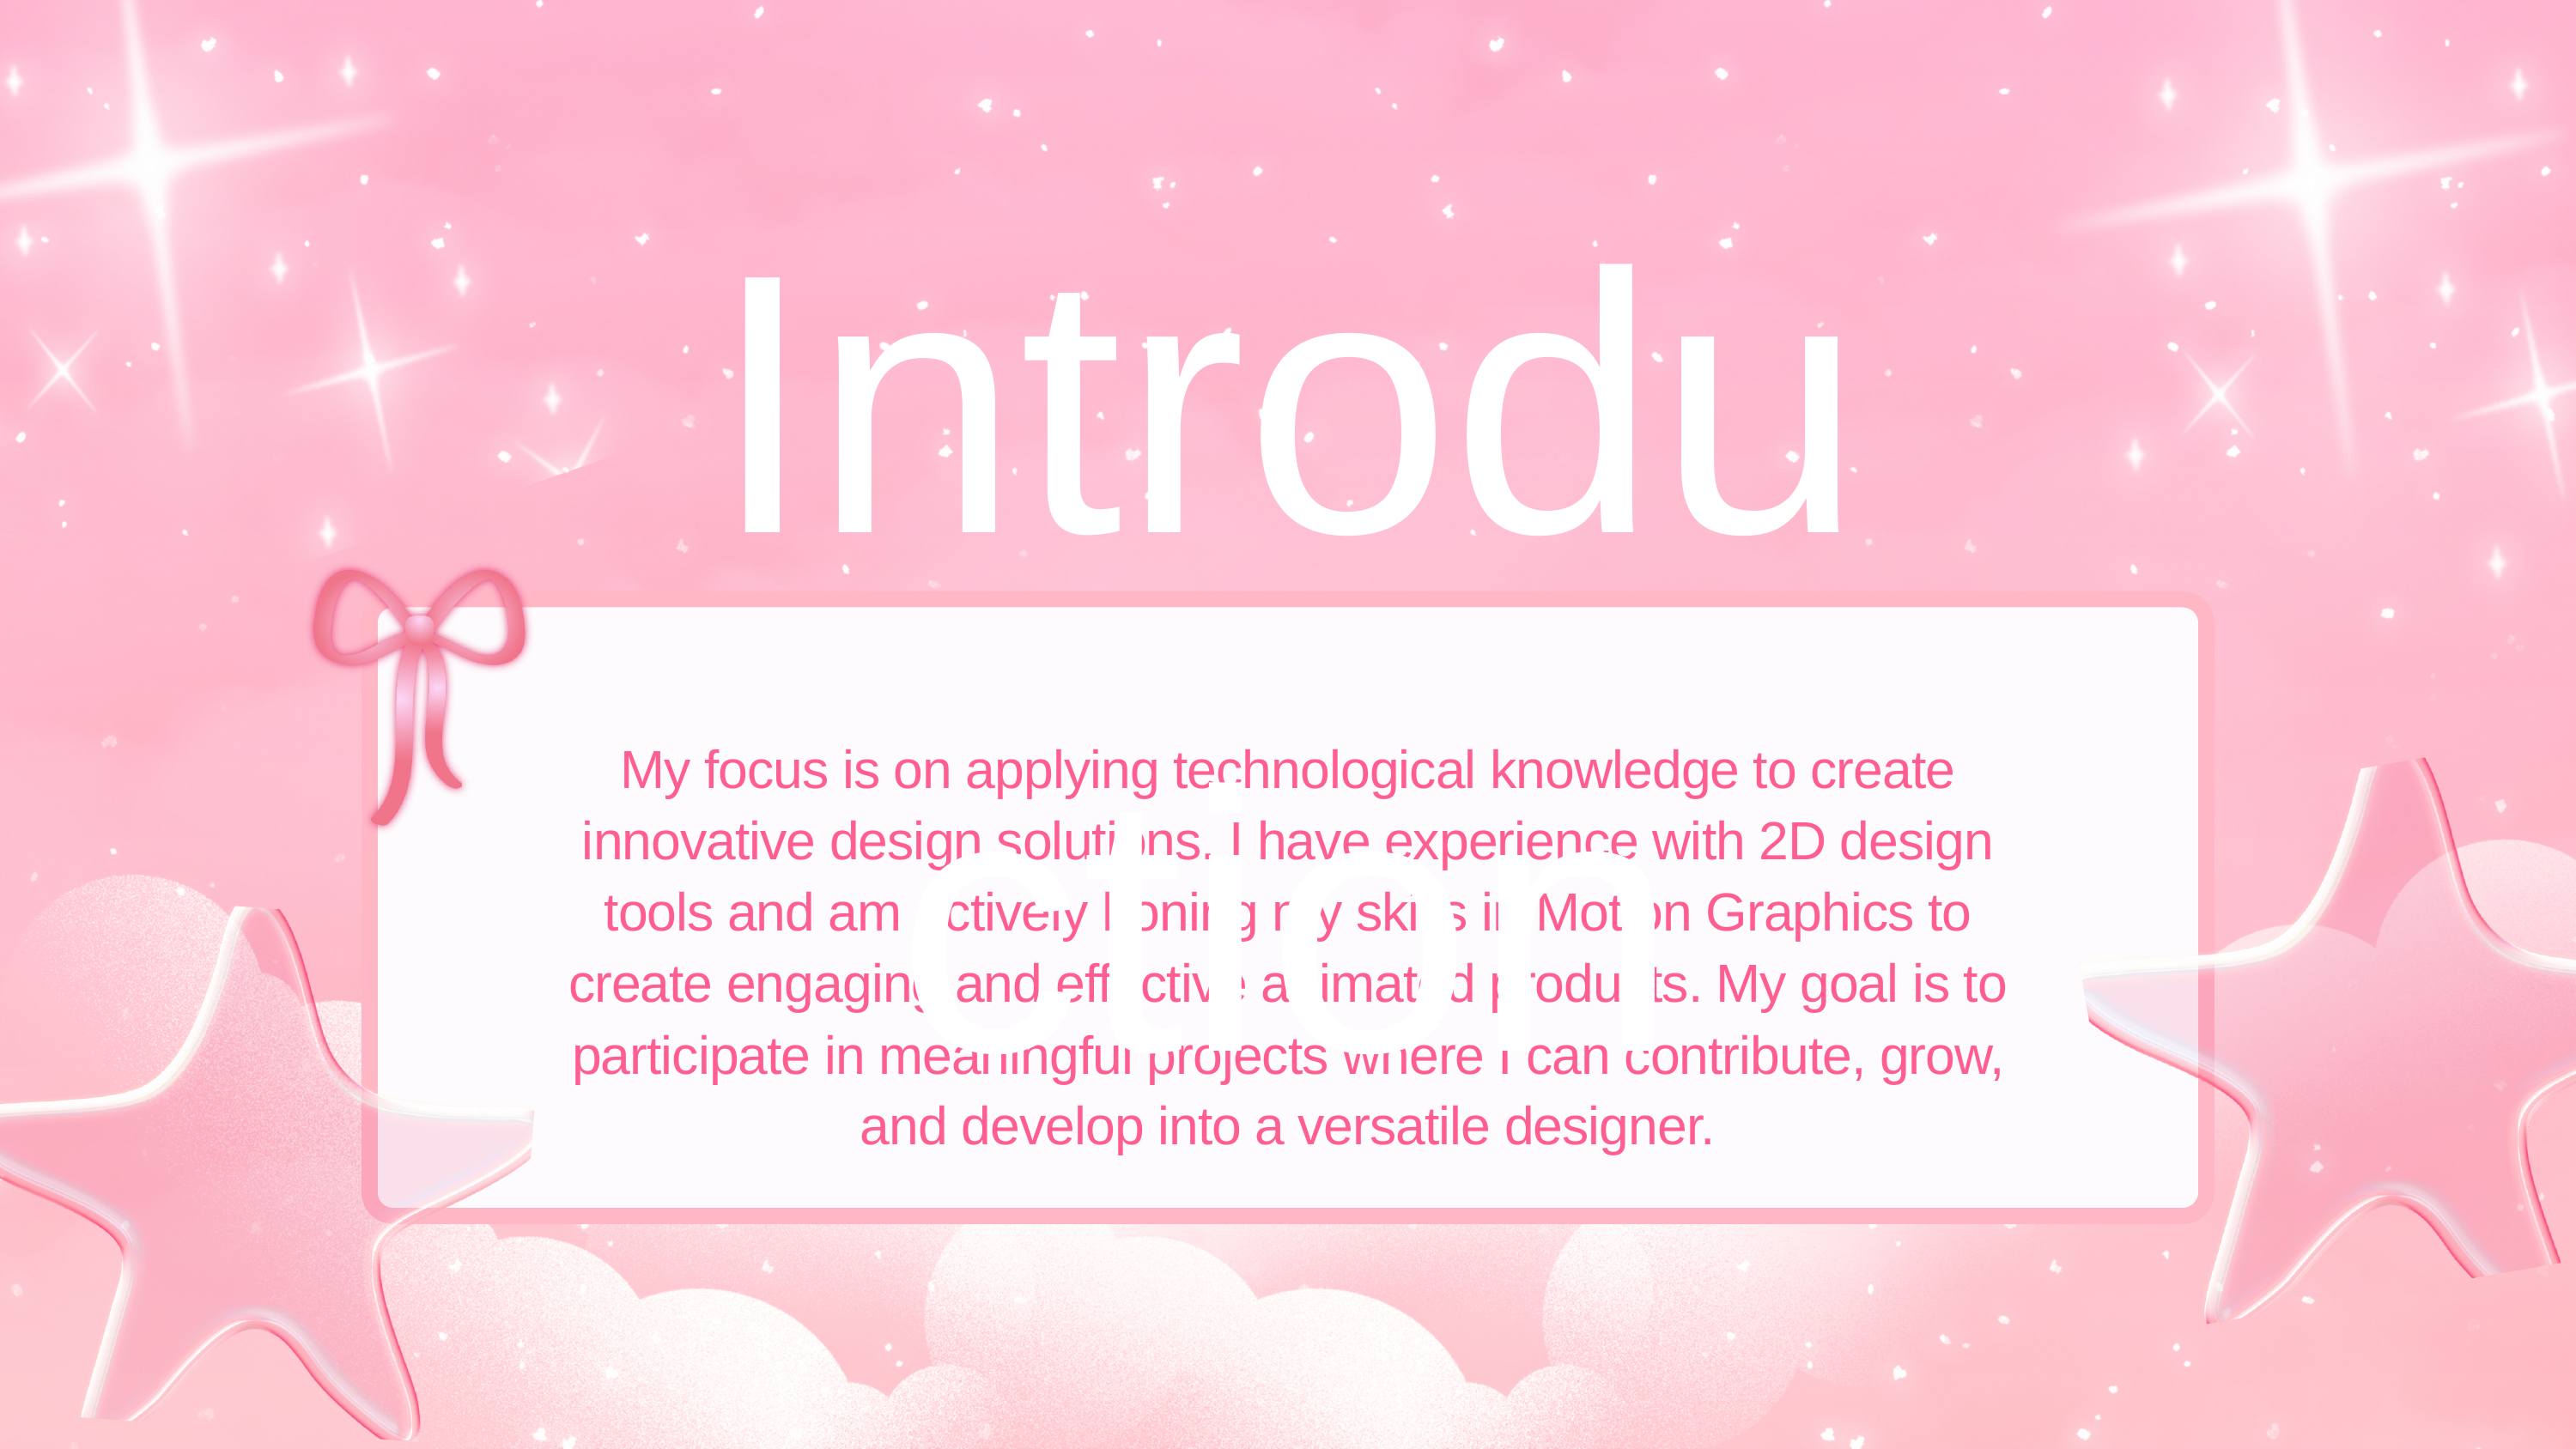

Introduction

My focus is on applying technological knowledge to create innovative design solutions. I have experience with 2D design tools and am actively honing my skills in Motion Graphics to create engaging and effective animated products. My goal is to participate in meaningful projects where I can contribute, grow, and develop into a versatile designer.